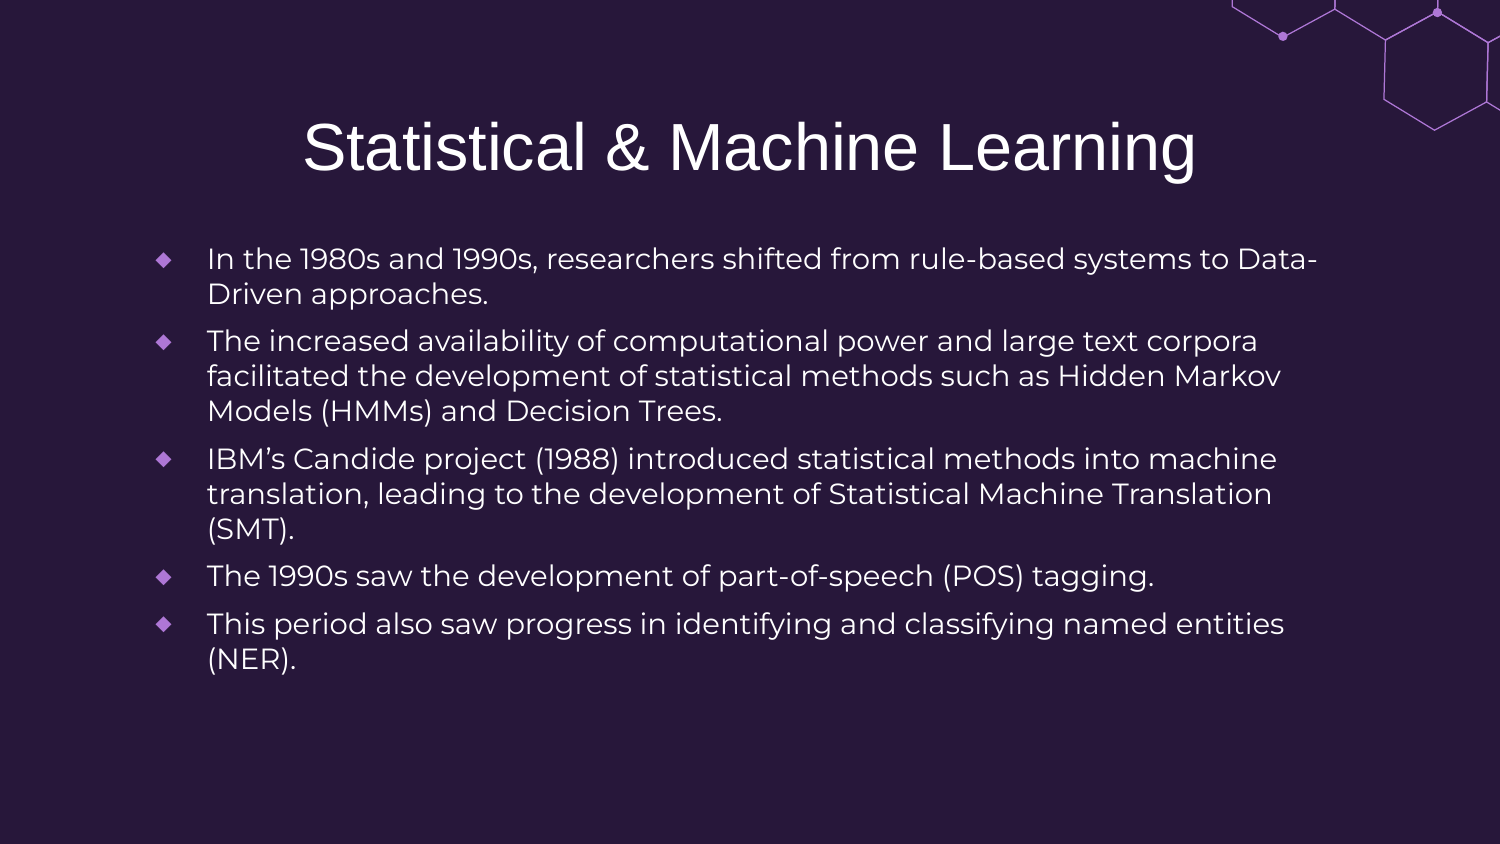

# Statistical & Machine Learning
In the 1980s and 1990s, researchers shifted from rule-based systems to Data-Driven approaches.
The increased availability of computational power and large text corpora facilitated the development of statistical methods such as Hidden Markov Models (HMMs) and Decision Trees.
IBM’s Candide project (1988) introduced statistical methods into machine translation, leading to the development of Statistical Machine Translation (SMT).
The 1990s saw the development of part-of-speech (POS) tagging.
This period also saw progress in identifying and classifying named entities (NER).